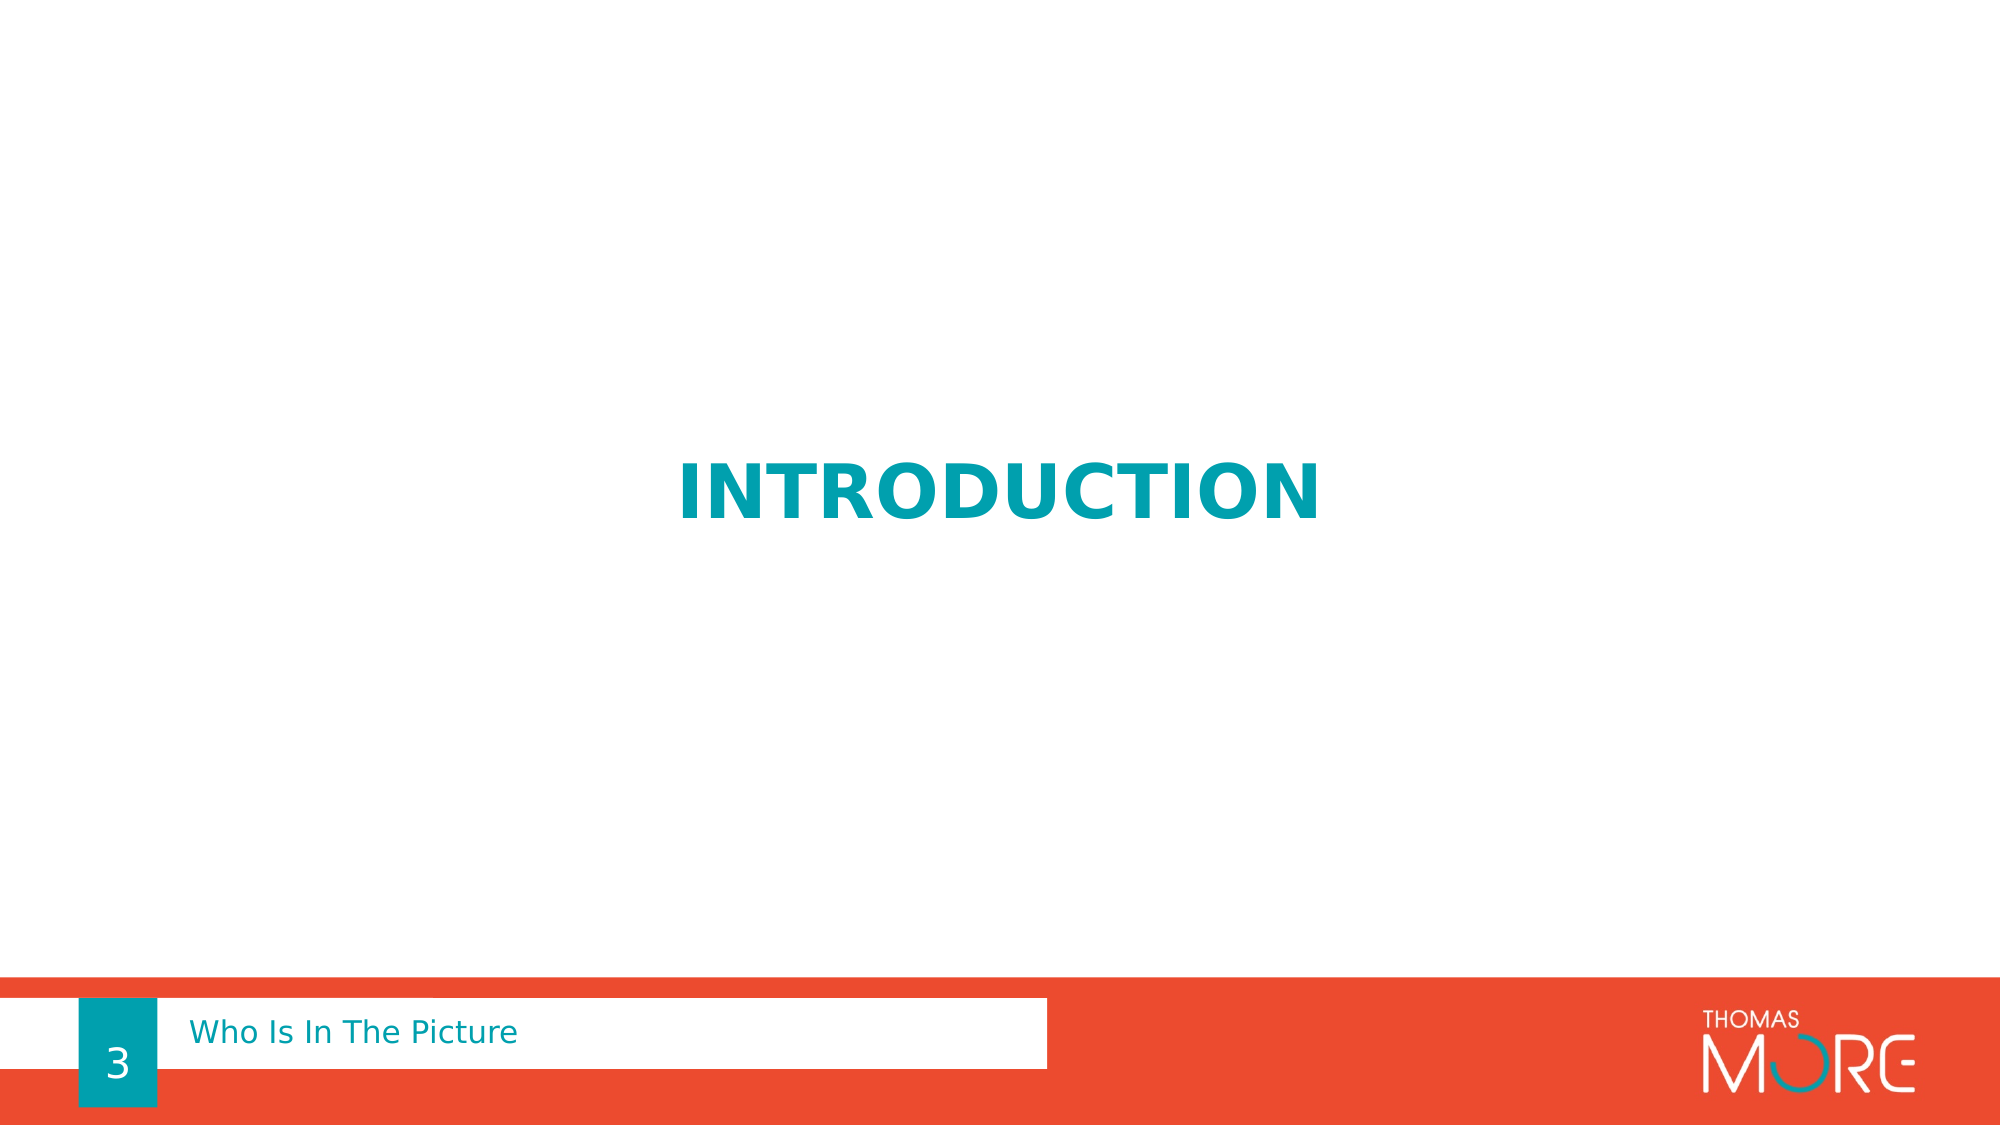

Introduction
3
Who Is In The Picture